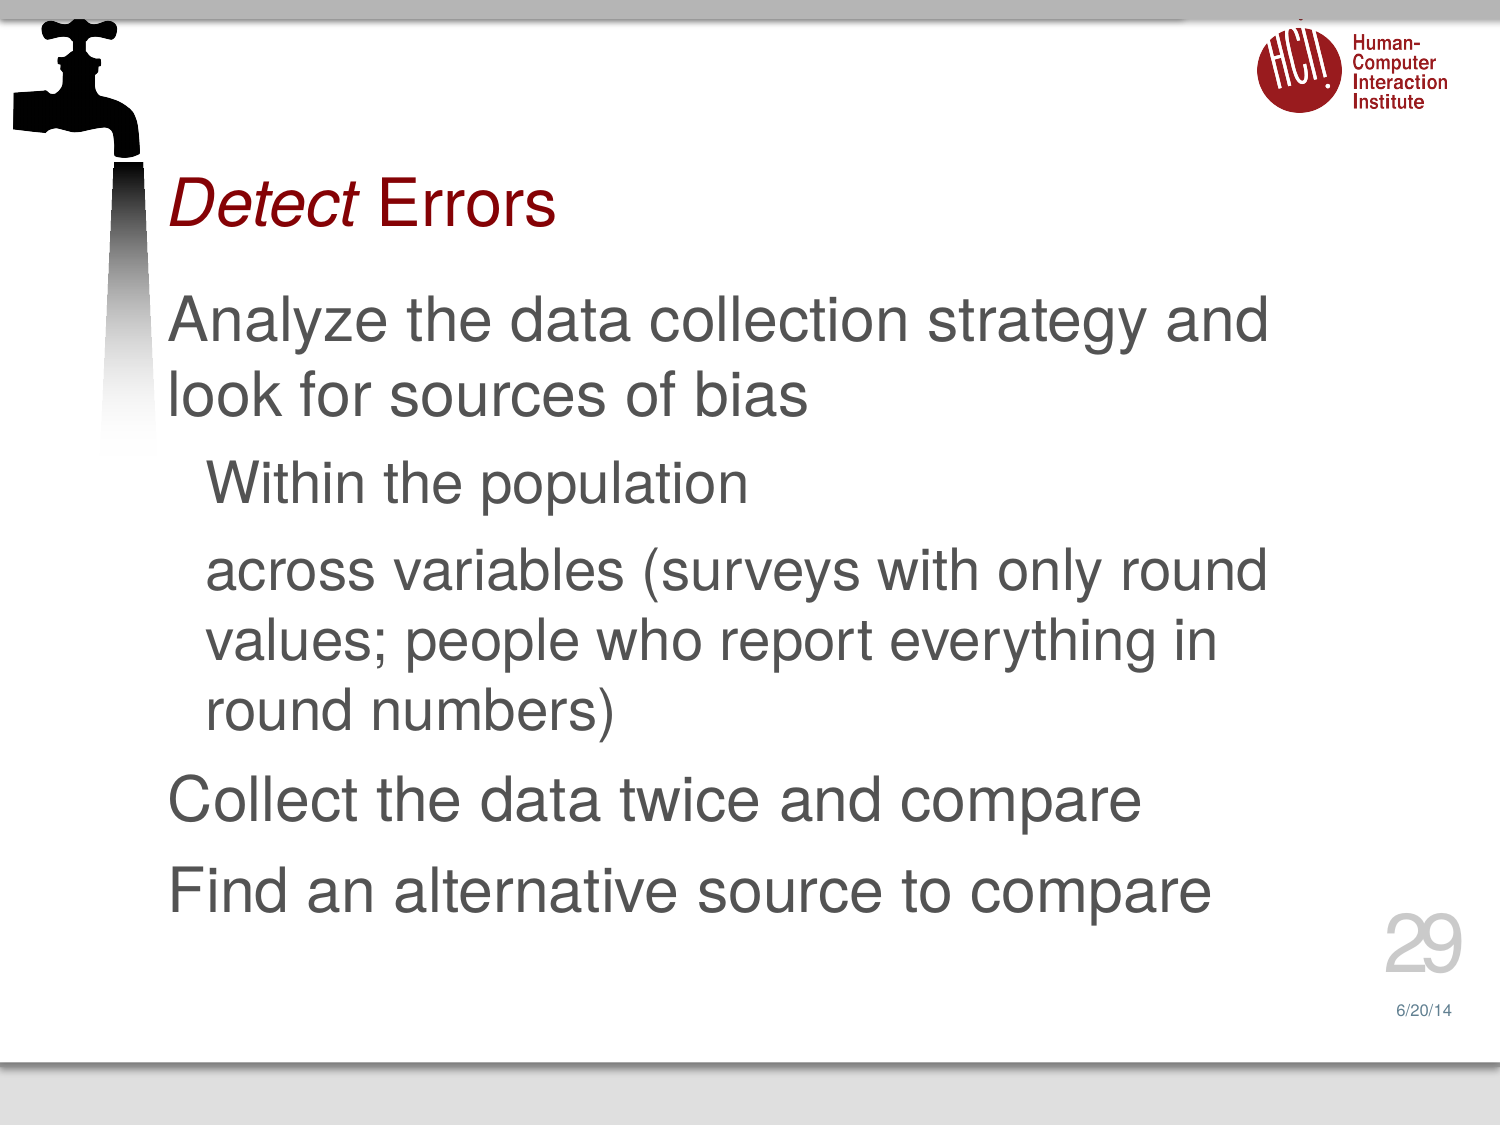

# Detect Errors
Analyze the data collection strategy and look for sources of bias
Within the population
across variables (surveys with only round values; people who report everything in round numbers)
Collect the data twice and compare
Find an alternative source to compare
29
6/20/14